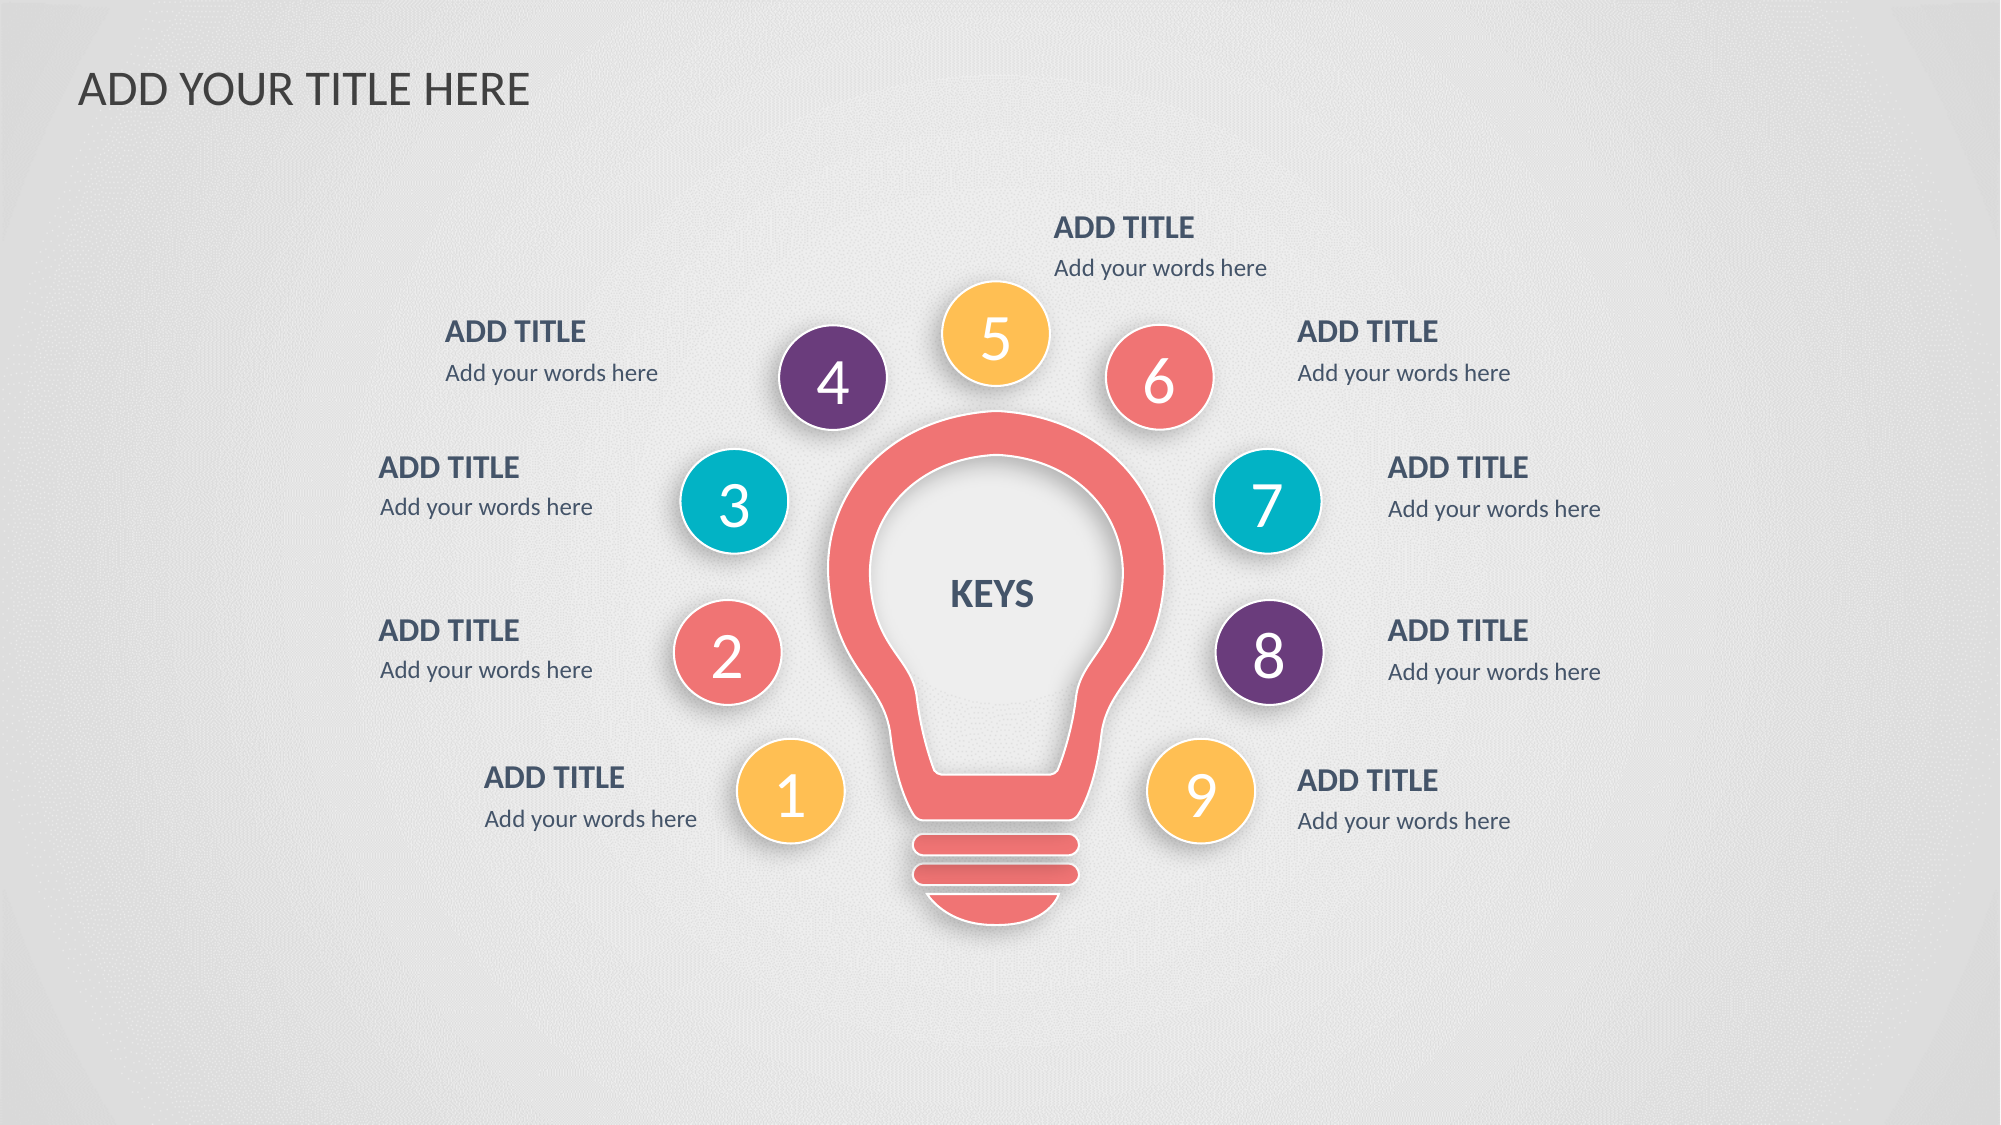

ADD YOUR TITLE HERE
ADD TITLE
Add your words here
5
ADD TITLE
ADD TITLE
6
4
Add your words here
Add your words here

ADD TITLE
ADD TITLE
3
7
Add your words here
Add your words here
KEYS
2
8
ADD TITLE
ADD TITLE
Add your words here
Add your words here
1
9
ADD TITLE
ADD TITLE
Add your words here
Add your words here